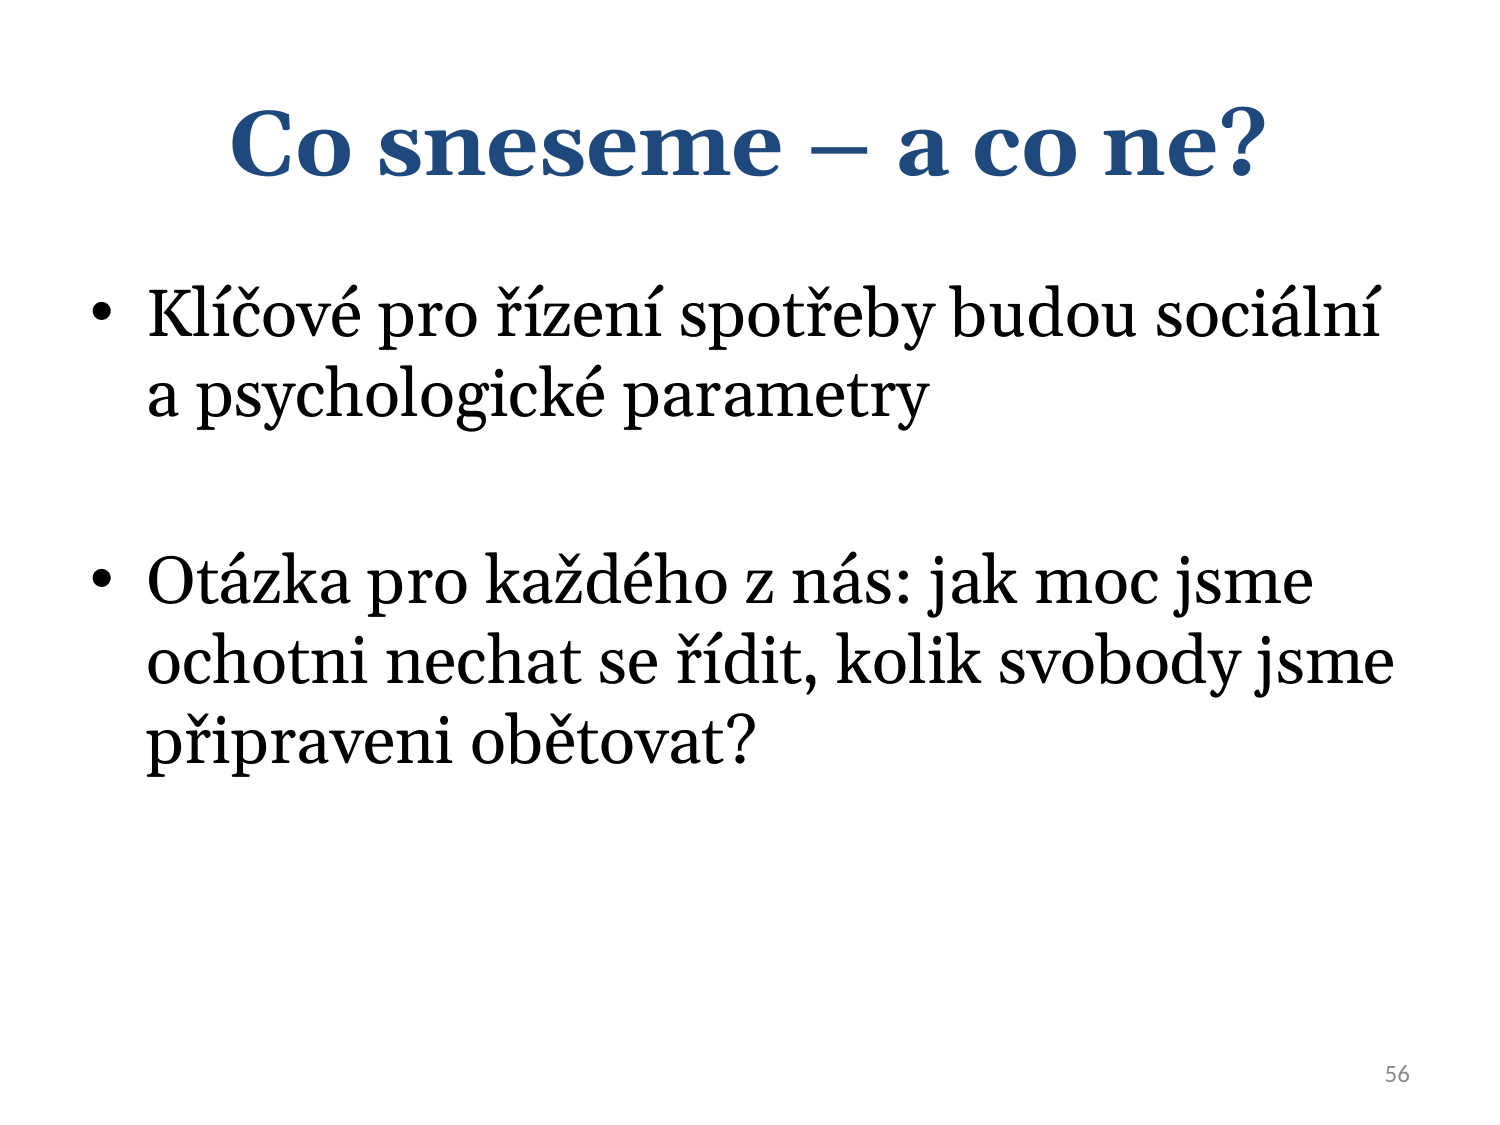

# Co sneseme – a co ne?
Klíčové pro řízení spotřeby budou sociální a psychologické parametry

Otázka pro každého z nás: jak moc jsme ochotni nechat se řídit, kolik svobody jsme připraveni obětovat?

56